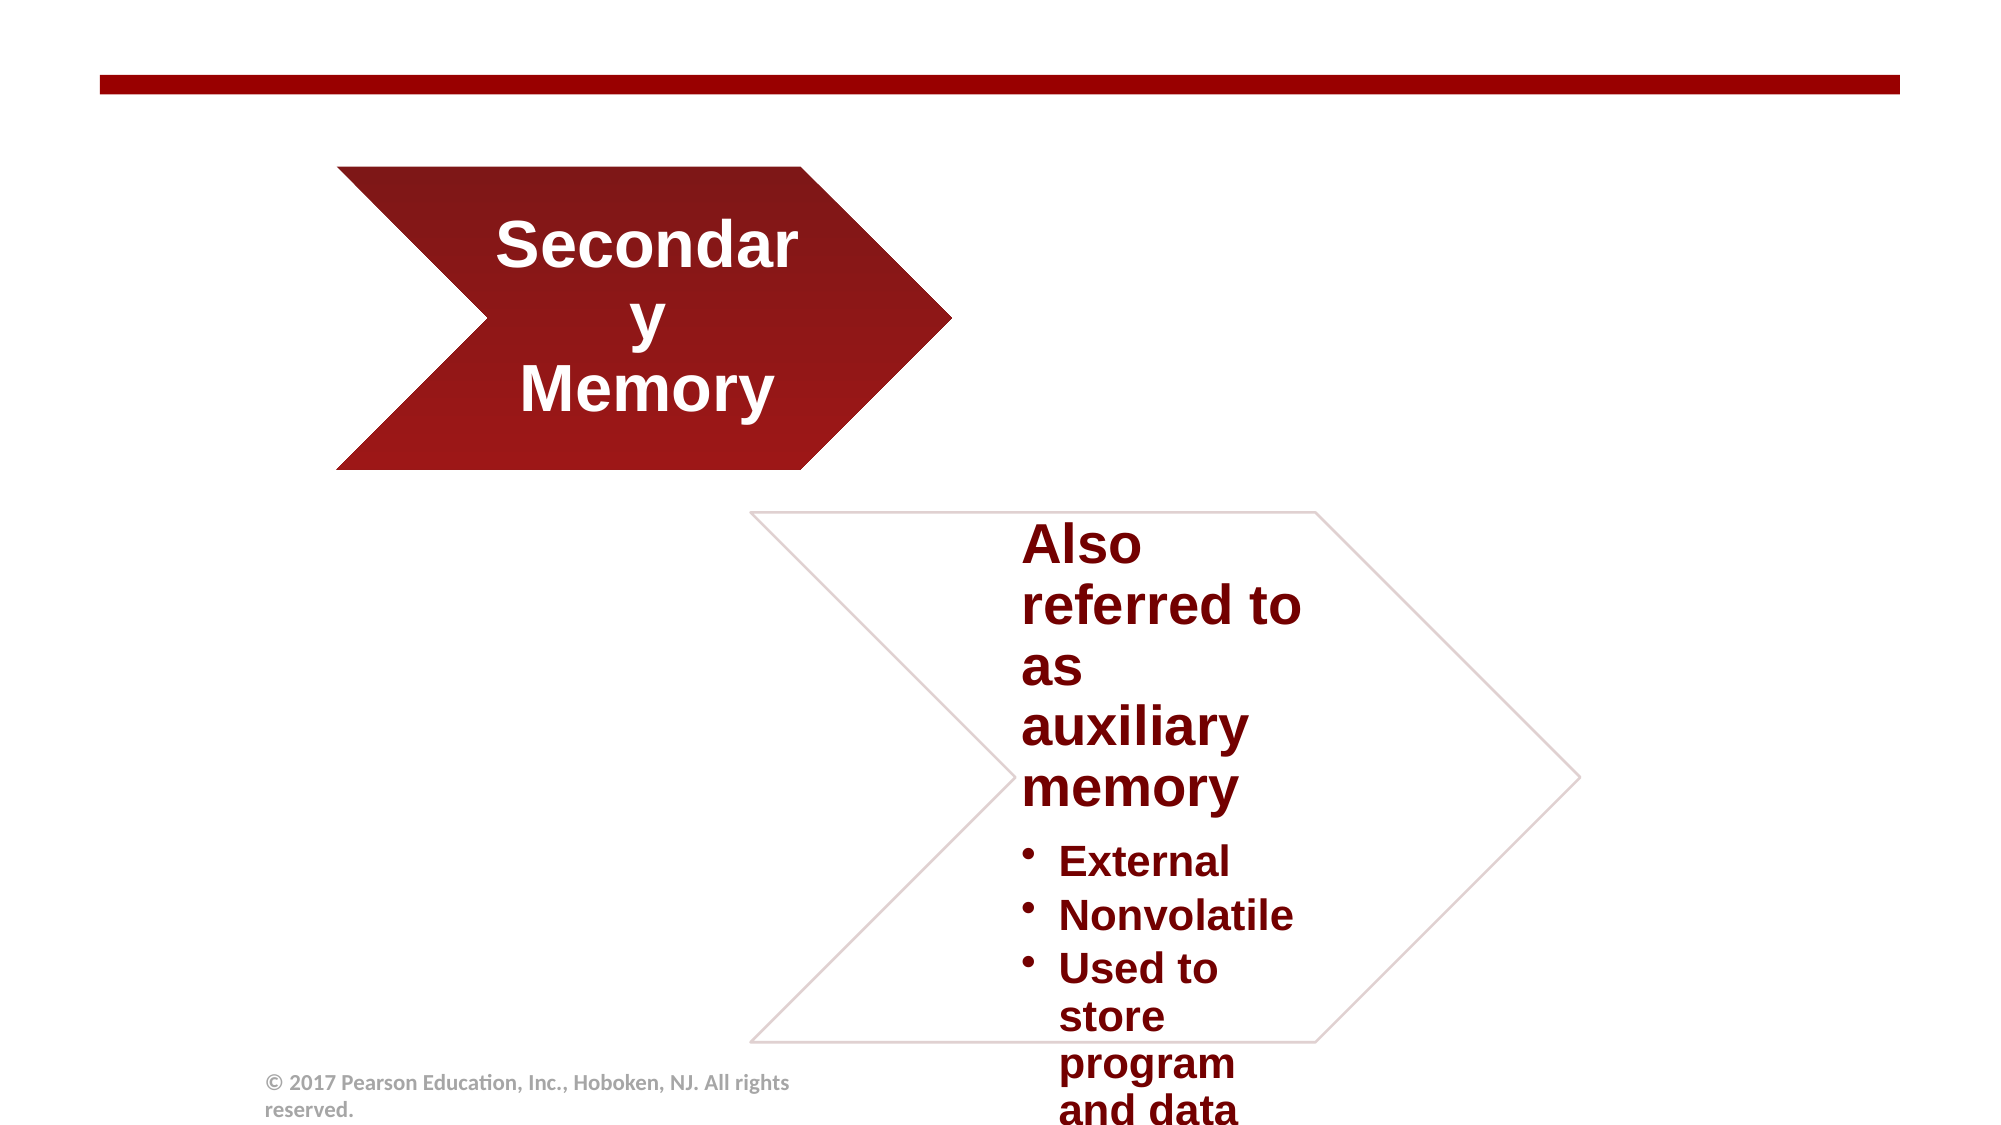

Secondary Memory
Also referred to as auxiliary memory
External
Nonvolatile
Used to store program and data files
© 2017 Pearson Education, Inc., Hoboken, NJ. All rights reserved.